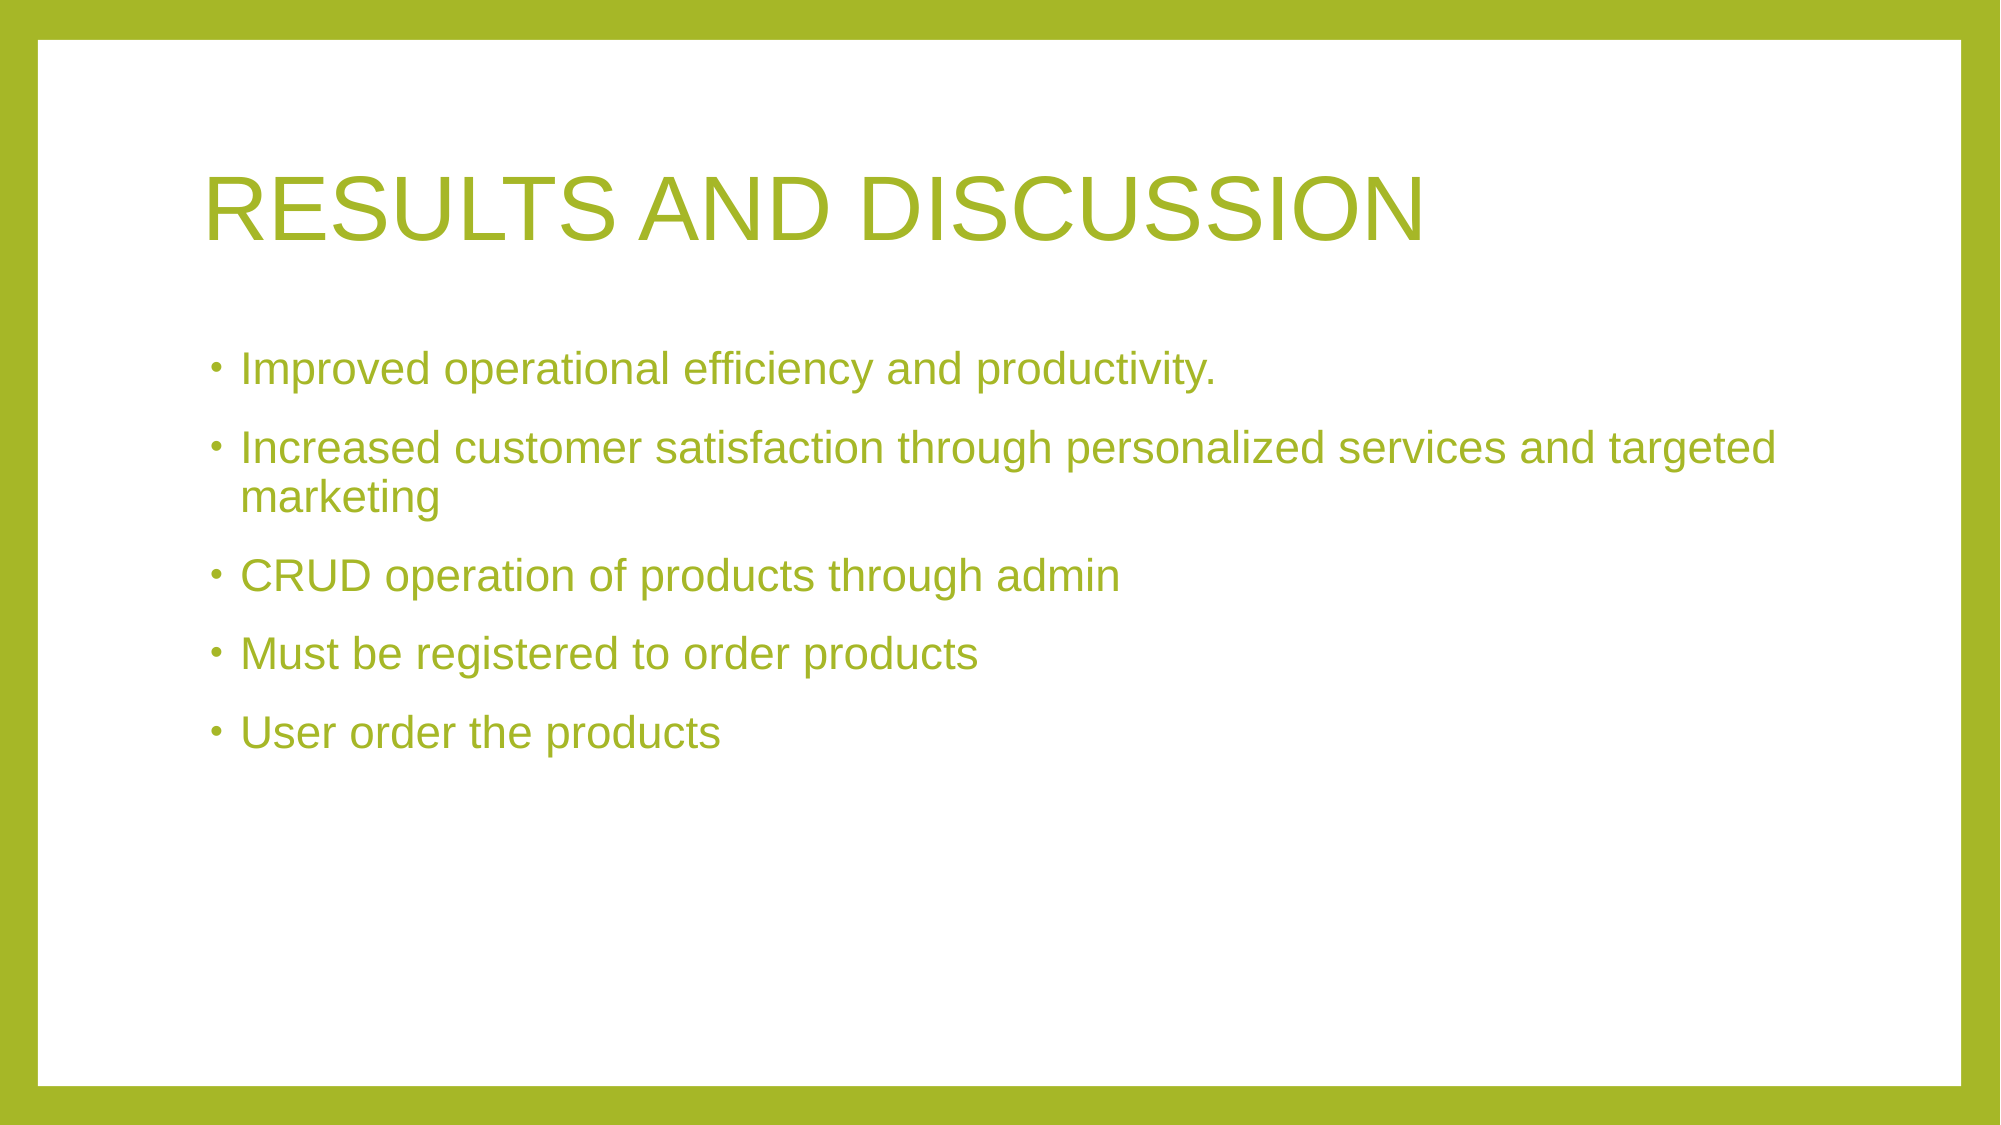

# RESULTS AND DISCUSSION
Improved operational efficiency and productivity.
Increased customer satisfaction through personalized services and targeted marketing
CRUD operation of products through admin
Must be registered to order products
User order the products